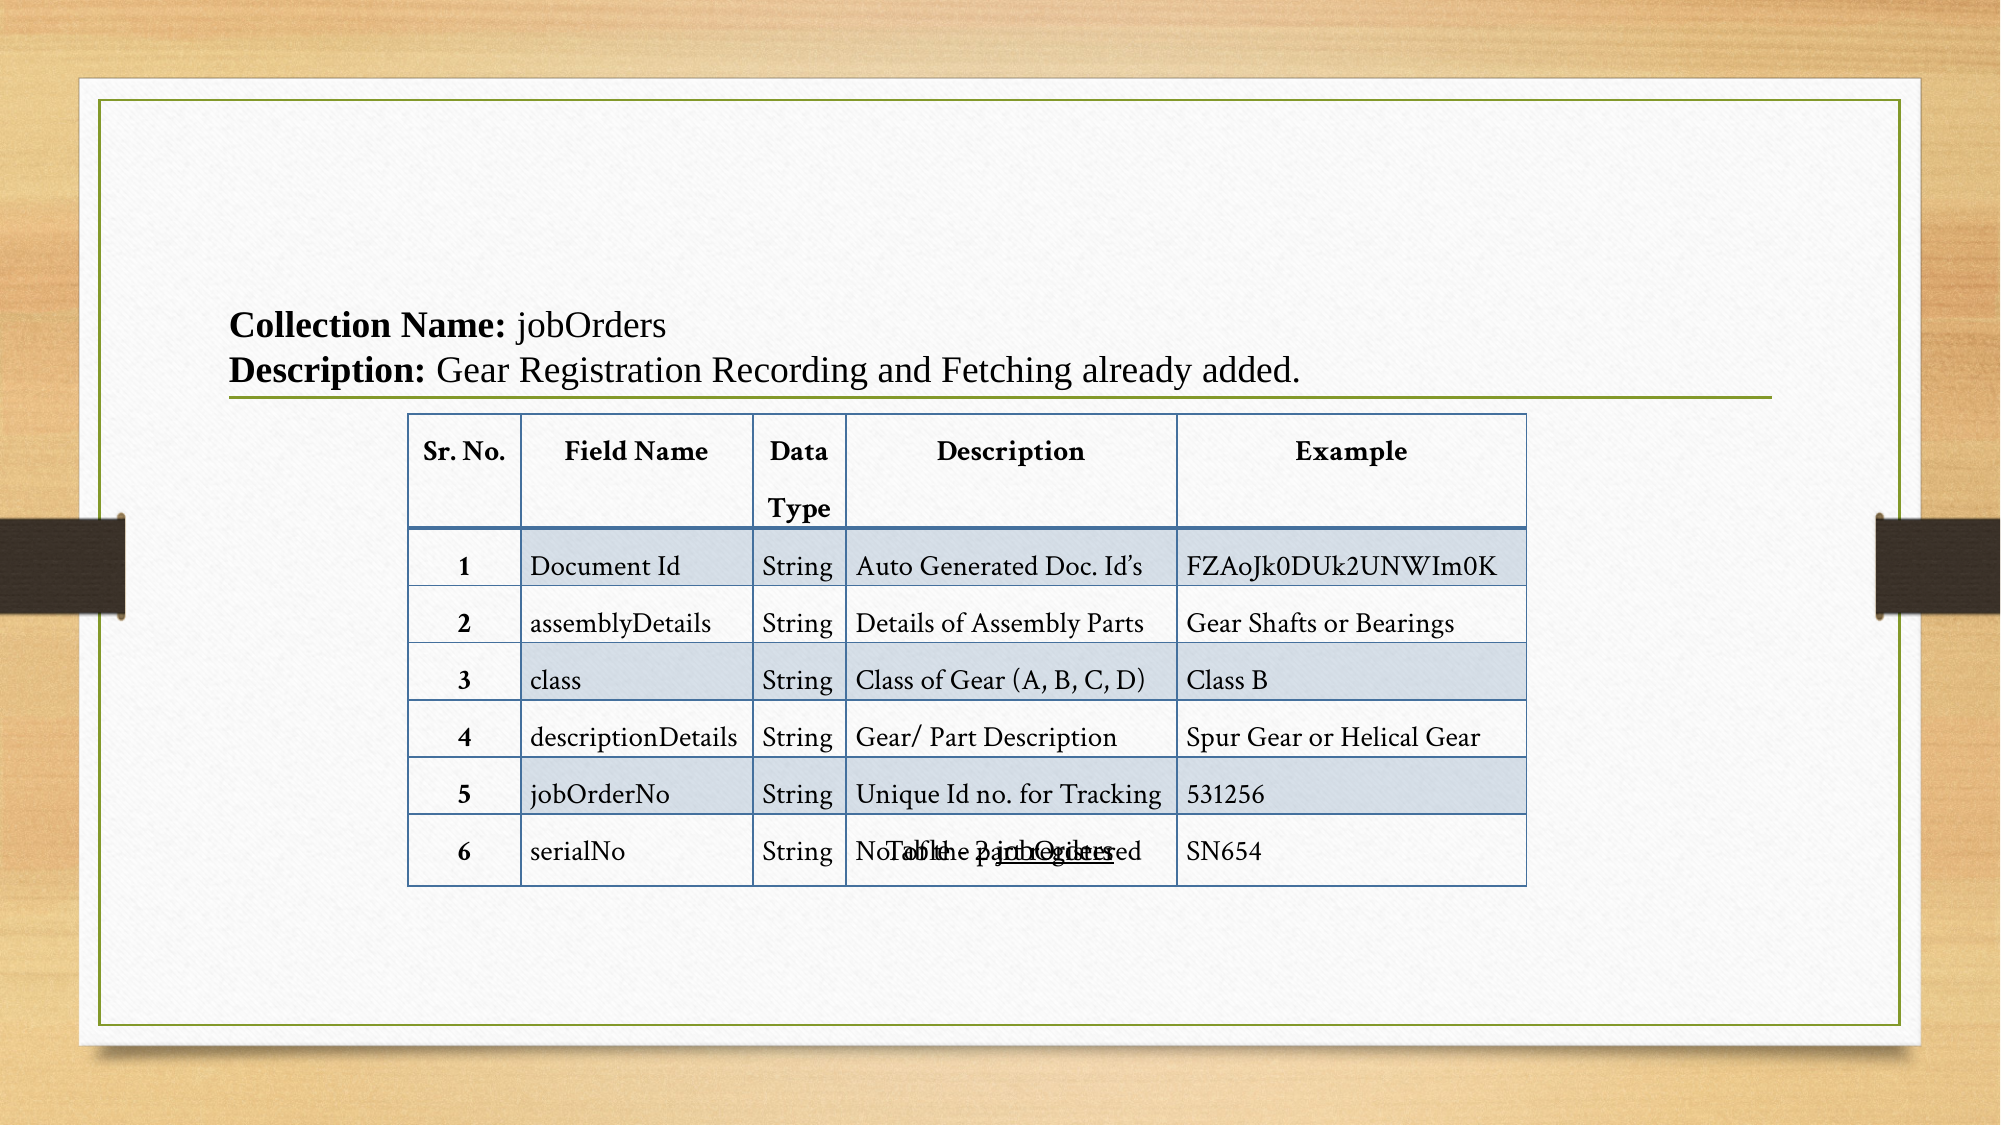

Collection Name: jobOrders
Description: Gear Registration Recording and Fetching already added.

| Sr. No. | Field Name | Data Type | Description | Example |
| --- | --- | --- | --- | --- |
| 1 | Document Id | String | Auto Generated Doc. Id’s | FZAoJk0DUk2UNWIm0K |
| 2 | assemblyDetails | String | Details of Assembly Parts | Gear Shafts or Bearings |
| 3 | class | String | Class of Gear (A, B, C, D) | Class B |
| 4 | descriptionDetails | String | Gear/ Part Description | Spur Gear or Helical Gear |
| 5 | jobOrderNo | String | Unique Id no. for Tracking | 531256 |
| 6 | serialNo | String | No. of the part registered | SN654 |
Table - 2 jobOrders